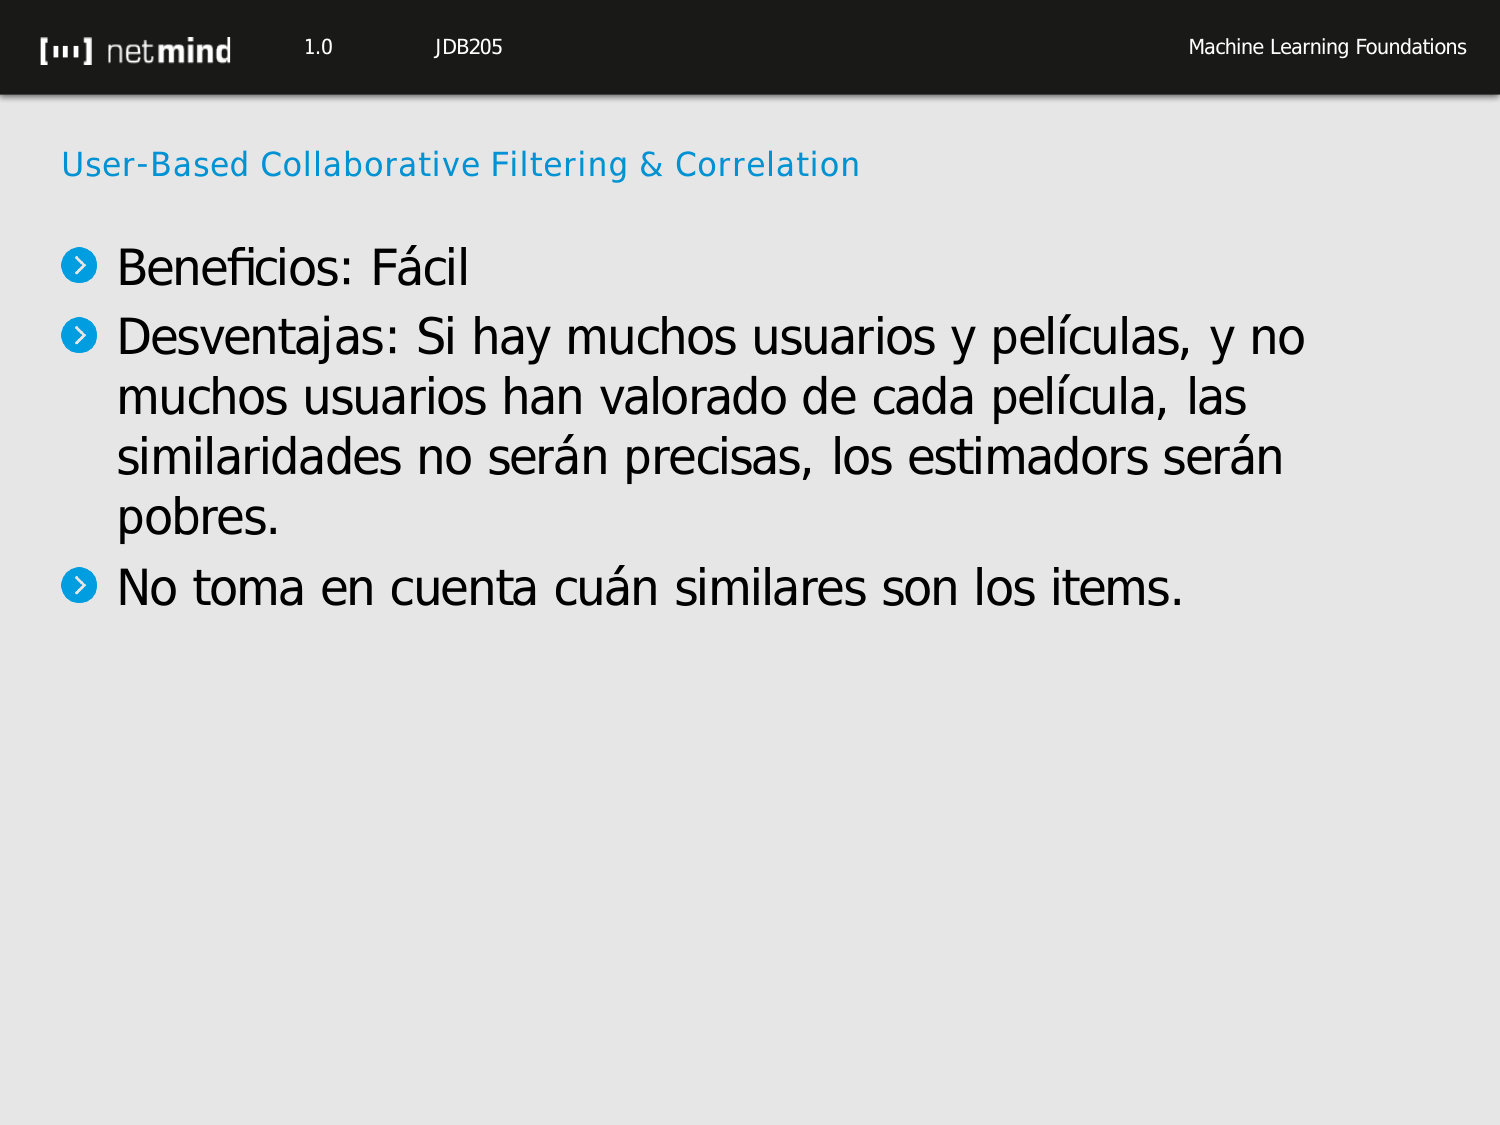

# User-Based Collaborative Filtering & Correlation
Beneficios: Fácil
Desventajas: Si hay muchos usuarios y películas, y no muchos usuarios han valorado de cada película, las similaridades no serán precisas, los estimadors serán pobres.
No toma en cuenta cuán similares son los items.